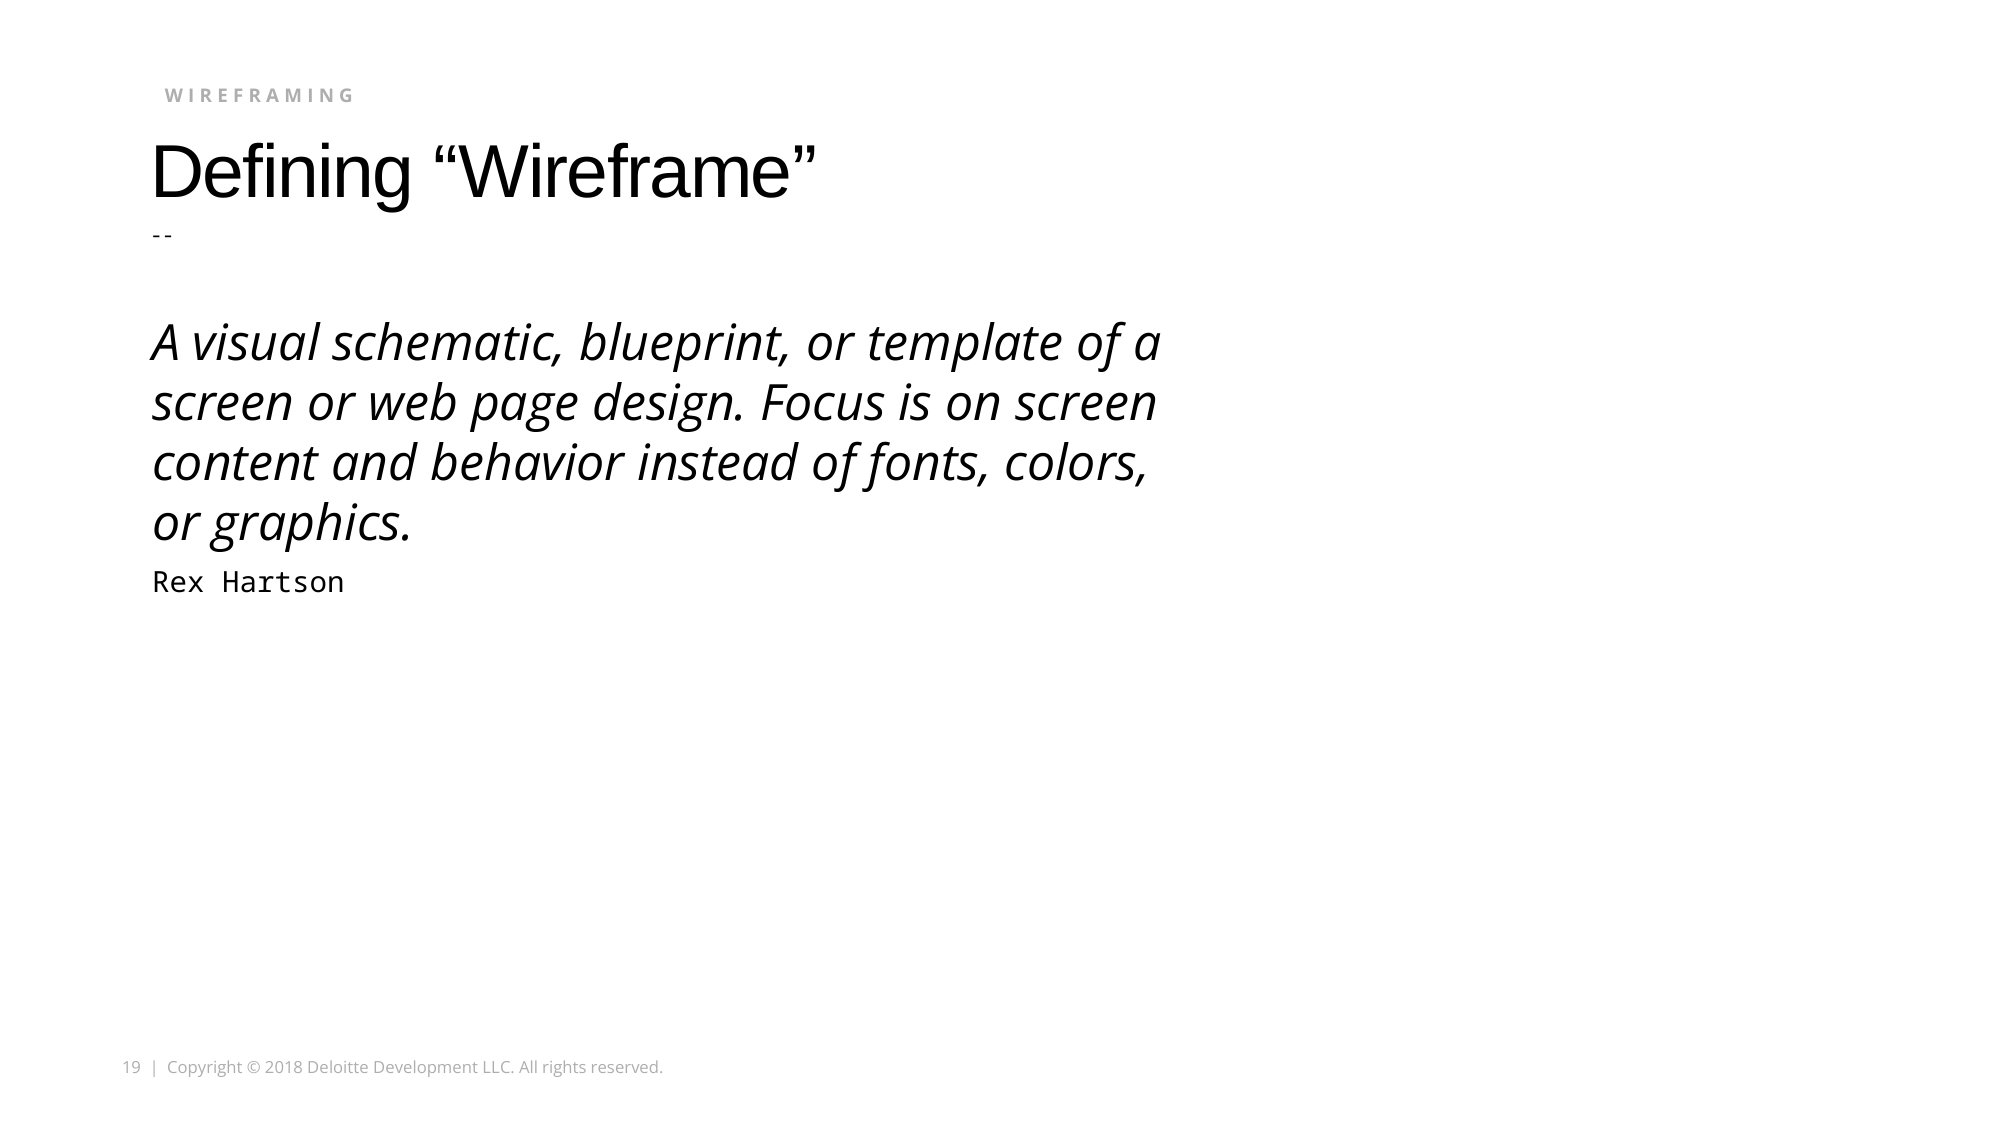

wireframing
# Defining “Wireframe”
--
A visual schematic, blueprint, or template of a screen or web page design. Focus is on screen content and behavior instead of fonts, colors, or graphics.
Rex Hartson